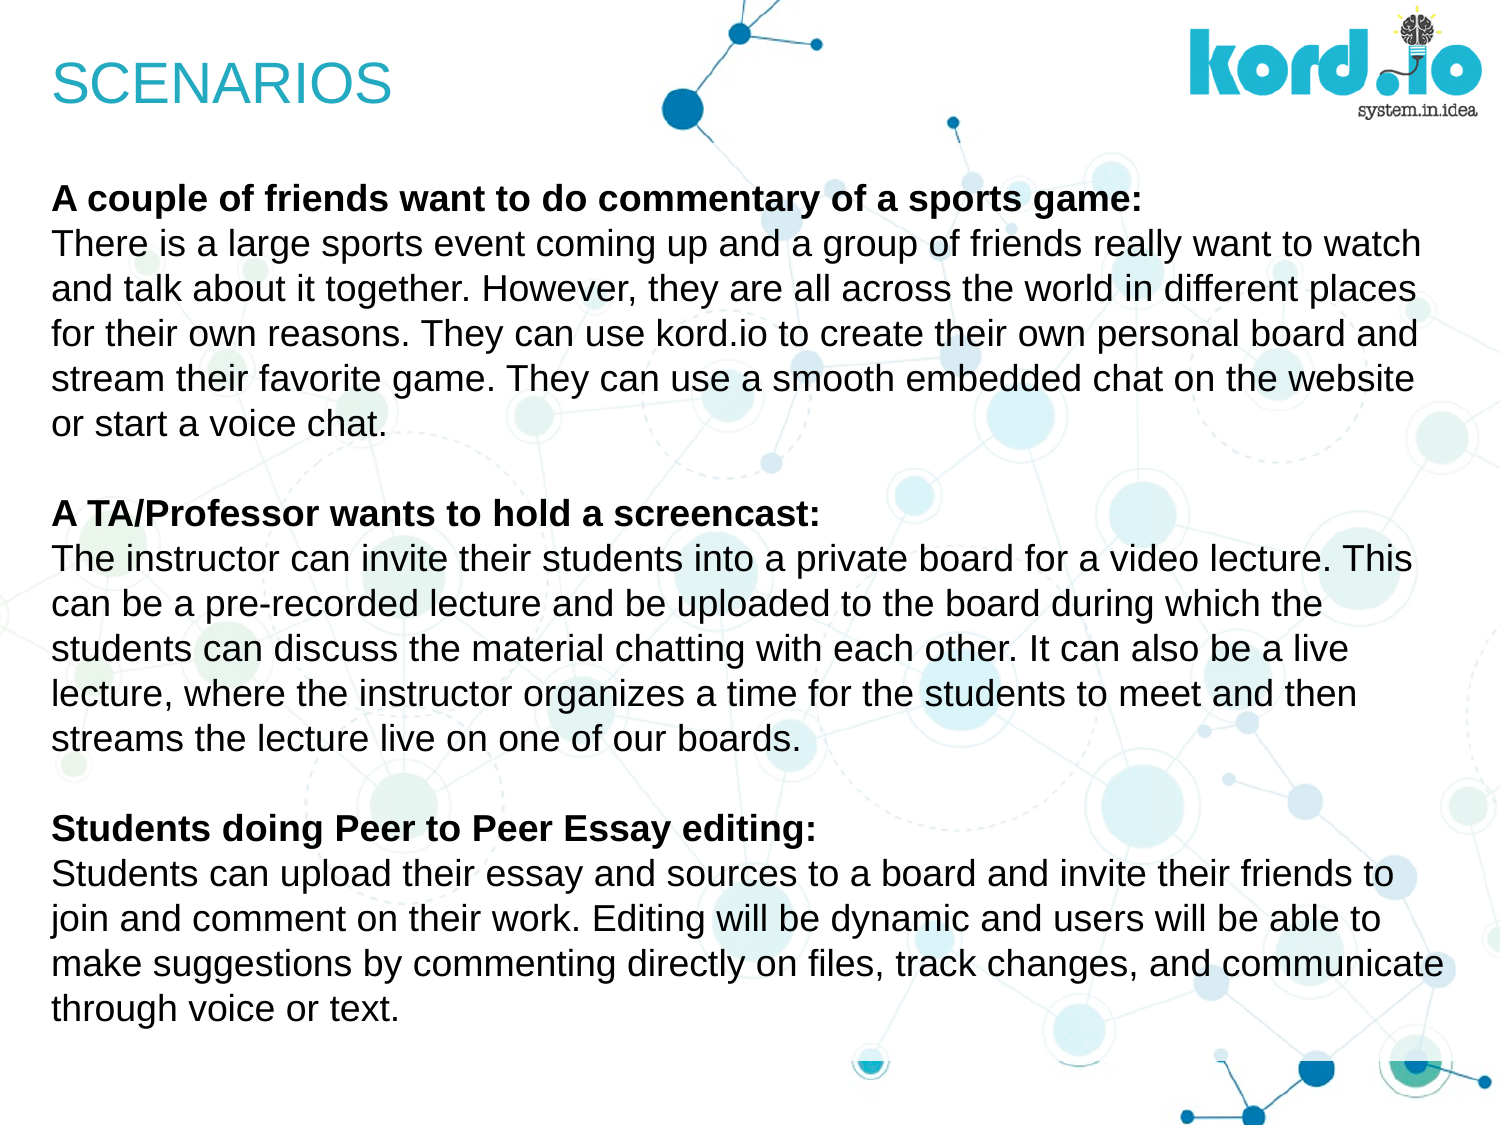

SCENARIOS
A couple of friends want to do commentary of a sports game:
There is a large sports event coming up and a group of friends really want to watch and talk about it together. However, they are all across the world in different places for their own reasons. They can use kord.io to create their own personal board and stream their favorite game. They can use a smooth embedded chat on the website or start a voice chat.

A TA/Professor wants to hold a screencast:
The instructor can invite their students into a private board for a video lecture. This can be a pre-recorded lecture and be uploaded to the board during which the students can discuss the material chatting with each other. It can also be a live lecture, where the instructor organizes a time for the students to meet and then streams the lecture live on one of our boards.

Students doing Peer to Peer Essay editing:
Students can upload their essay and sources to a board and invite their friends to join and comment on their work. Editing will be dynamic and users will be able to make suggestions by commenting directly on files, track changes, and communicate through voice or text.